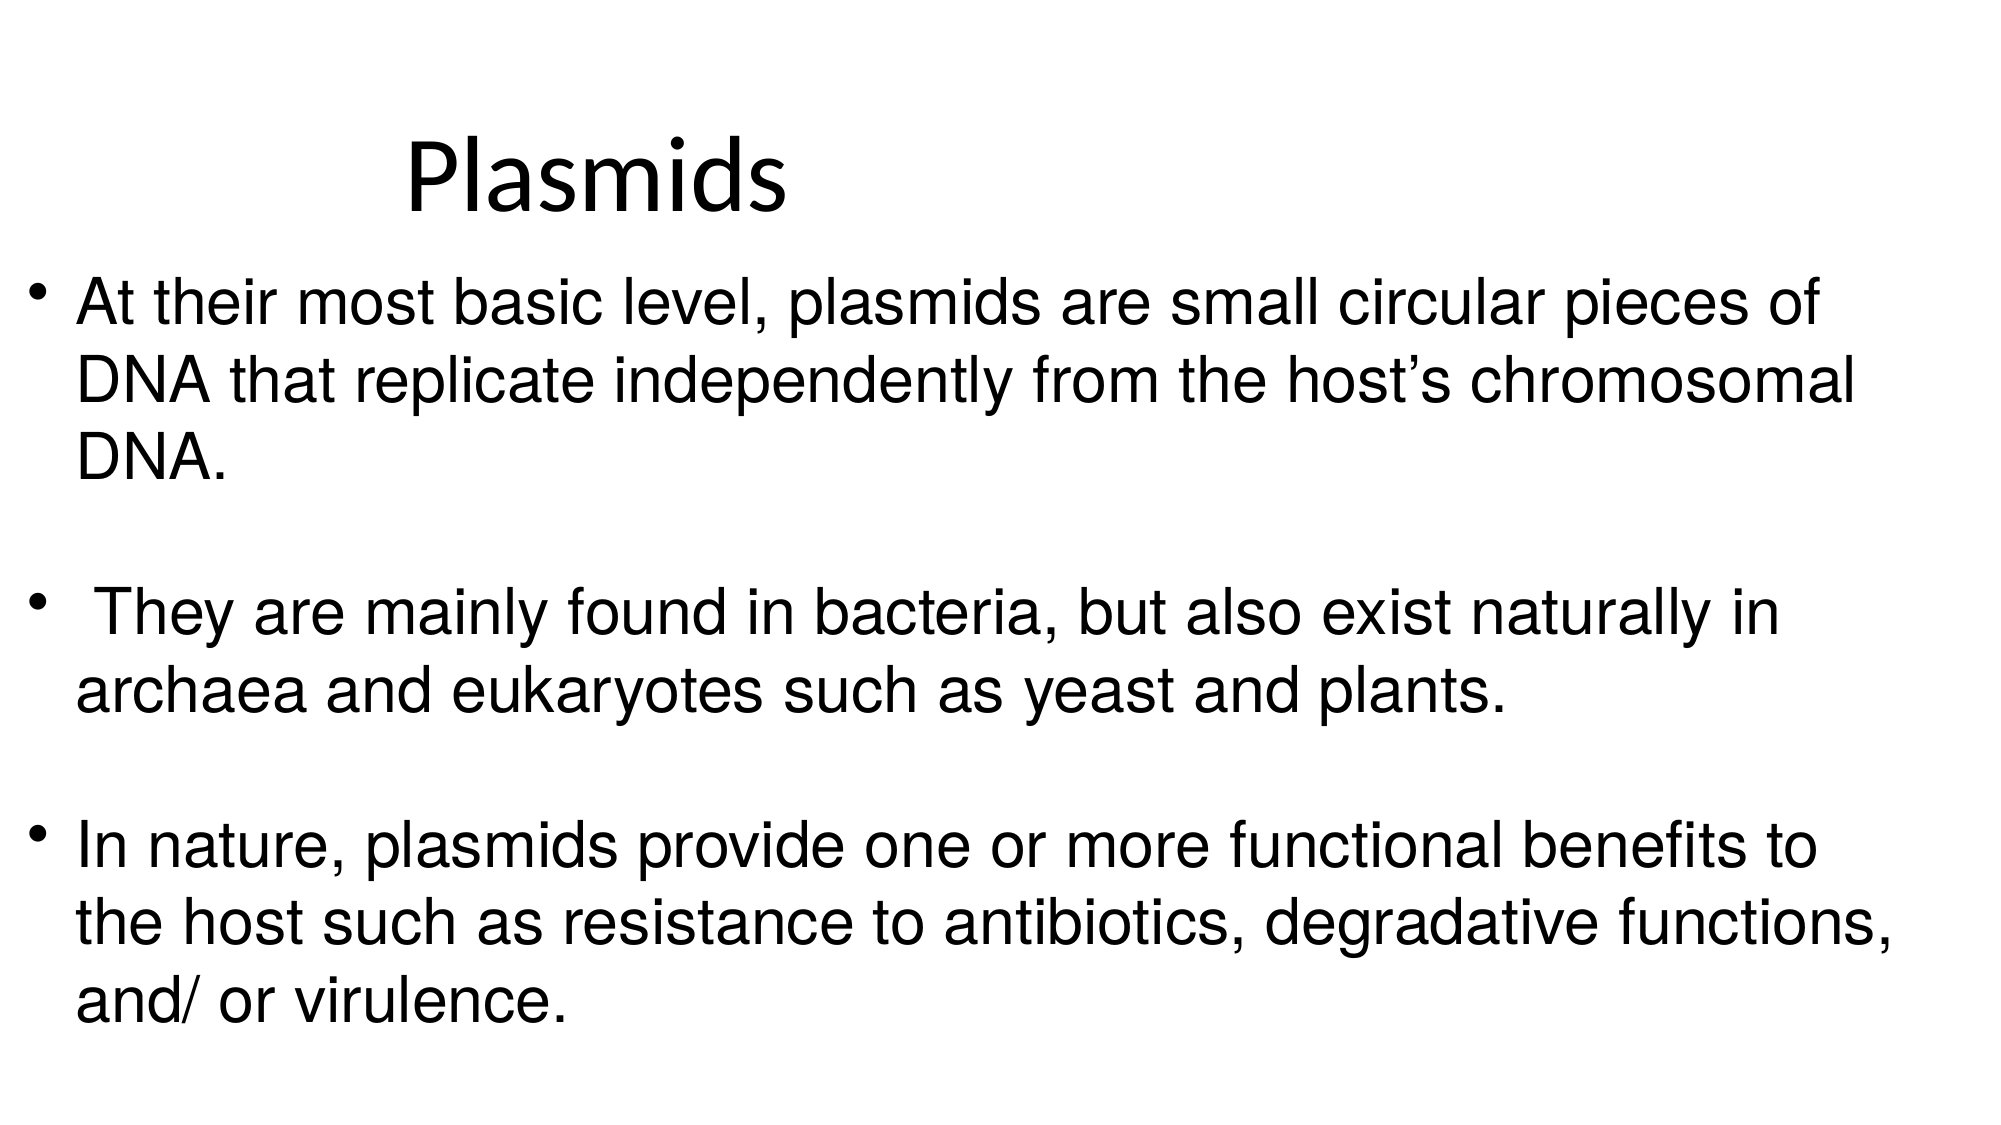

Plasmids
At their most basic level, plasmids are small circular pieces of DNA that replicate independently from the host’s chromosomal DNA.

 They are mainly found in bacteria, but also exist naturally in archaea and eukaryotes such as yeast and plants.

In nature, plasmids provide one or more functional benefits to the host such as resistance to antibiotics, degradative functions, and/ or virulence.